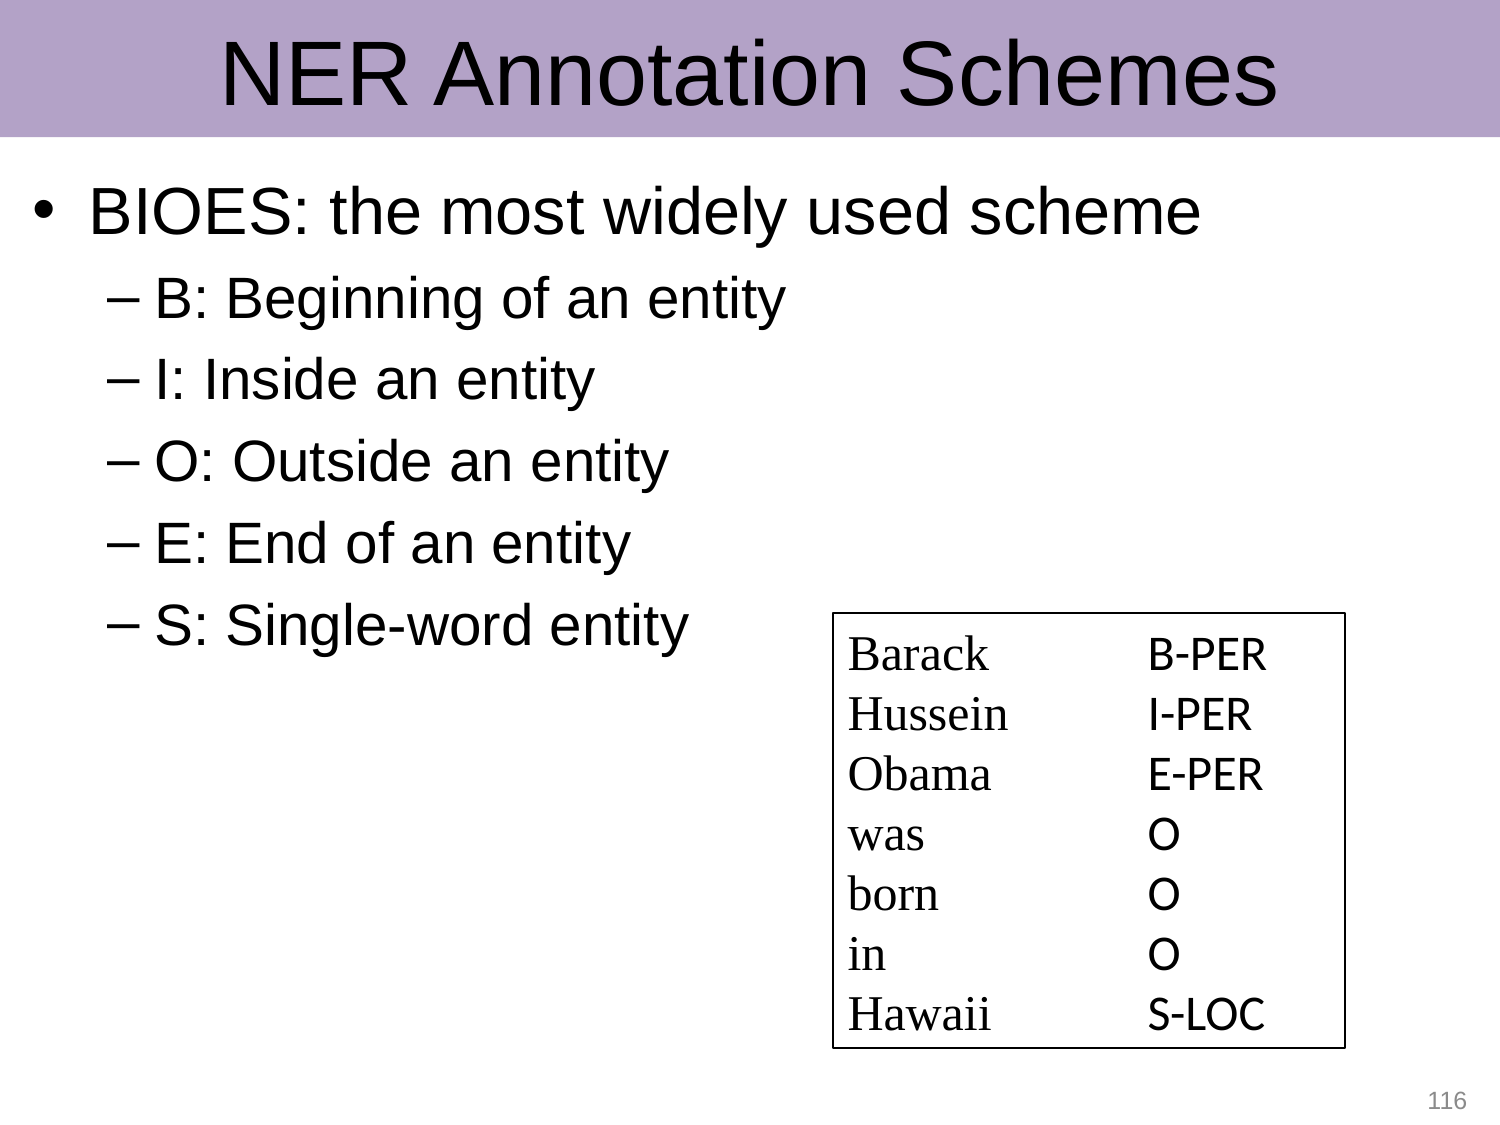

# NER Annotation Schemes
BIOES: the most widely used scheme
B: Beginning of an entity
I: Inside an entity
O: Outside an entity
E: End of an entity
S: Single-word entity

Barack		B-PER
Hussein	I-PER
Obama		E-PER
was		O
born		O
in		O
Hawaii		S-LOC
116